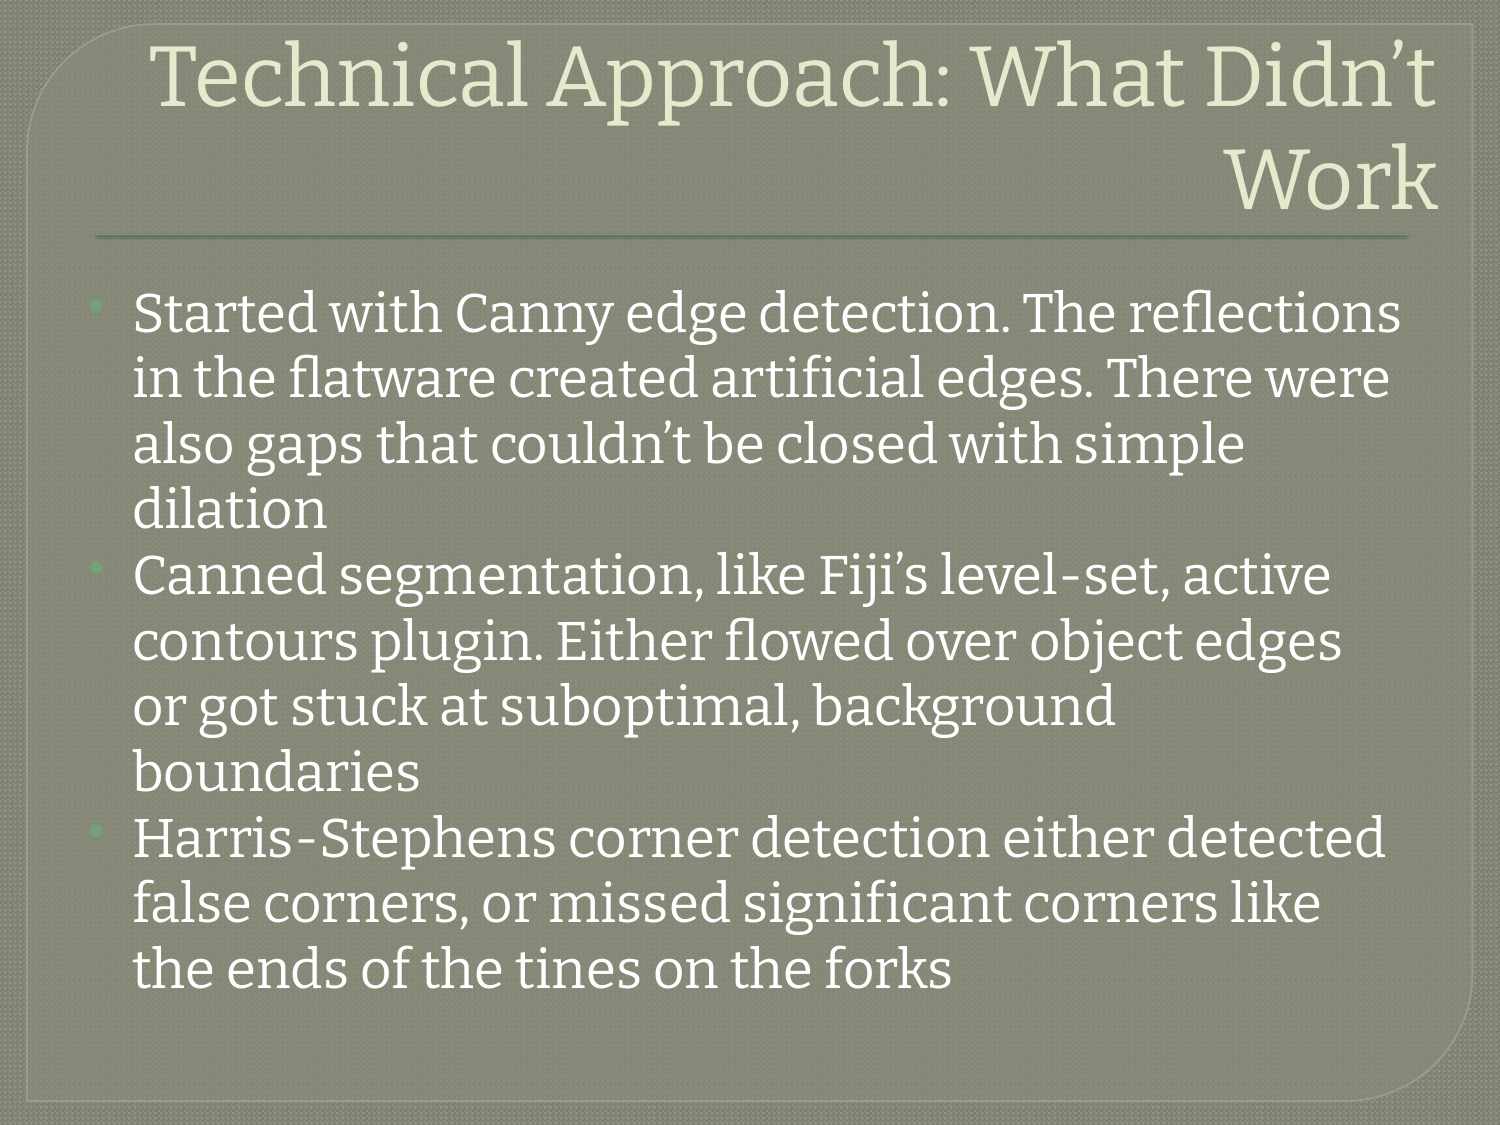

# Technical Approach: What Didn’t Work
Started with Canny edge detection. The reflections in the flatware created artificial edges. There were also gaps that couldn’t be closed with simple dilation
Canned segmentation, like Fiji’s level-set, active contours plugin. Either flowed over object edges or got stuck at suboptimal, background boundaries
Harris-Stephens corner detection either detected false corners, or missed significant corners like the ends of the tines on the forks